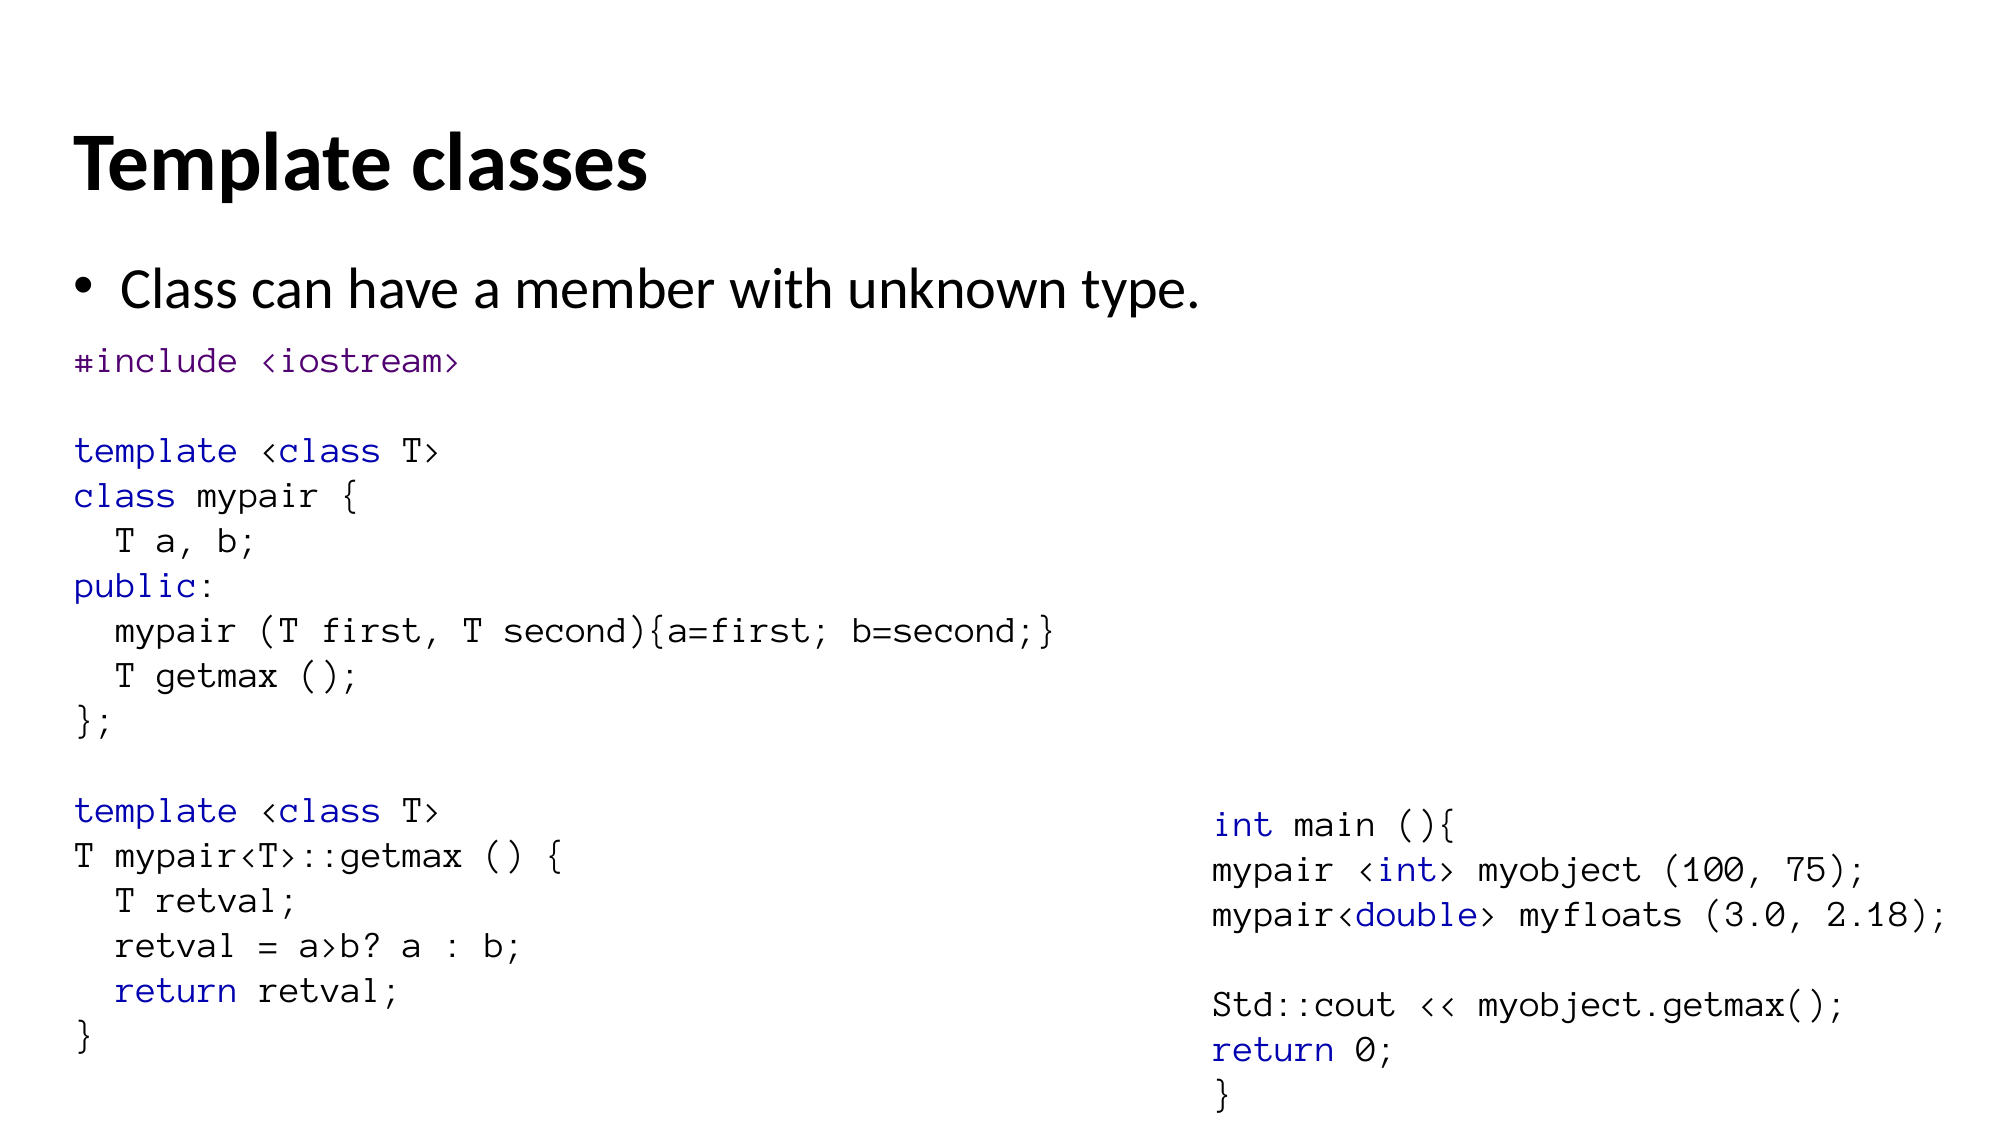

Template classes
Class can have a member with unknown type.
#include <iostream>

template <class T>
class mypair {
  T a, b;
public:
  mypair (T first, T second){a=first; b=second;}
  T getmax ();
};

template <class T>
T mypair<T>::getmax () {
  T retval;
  retval = a>b? a : b;
  return retval;
}

int main (){
mypair <int> myobject (100, 75);
mypair<double> myfloats (3.0, 2.18);

Std::cout << myobject.getmax();​
return 0;
}